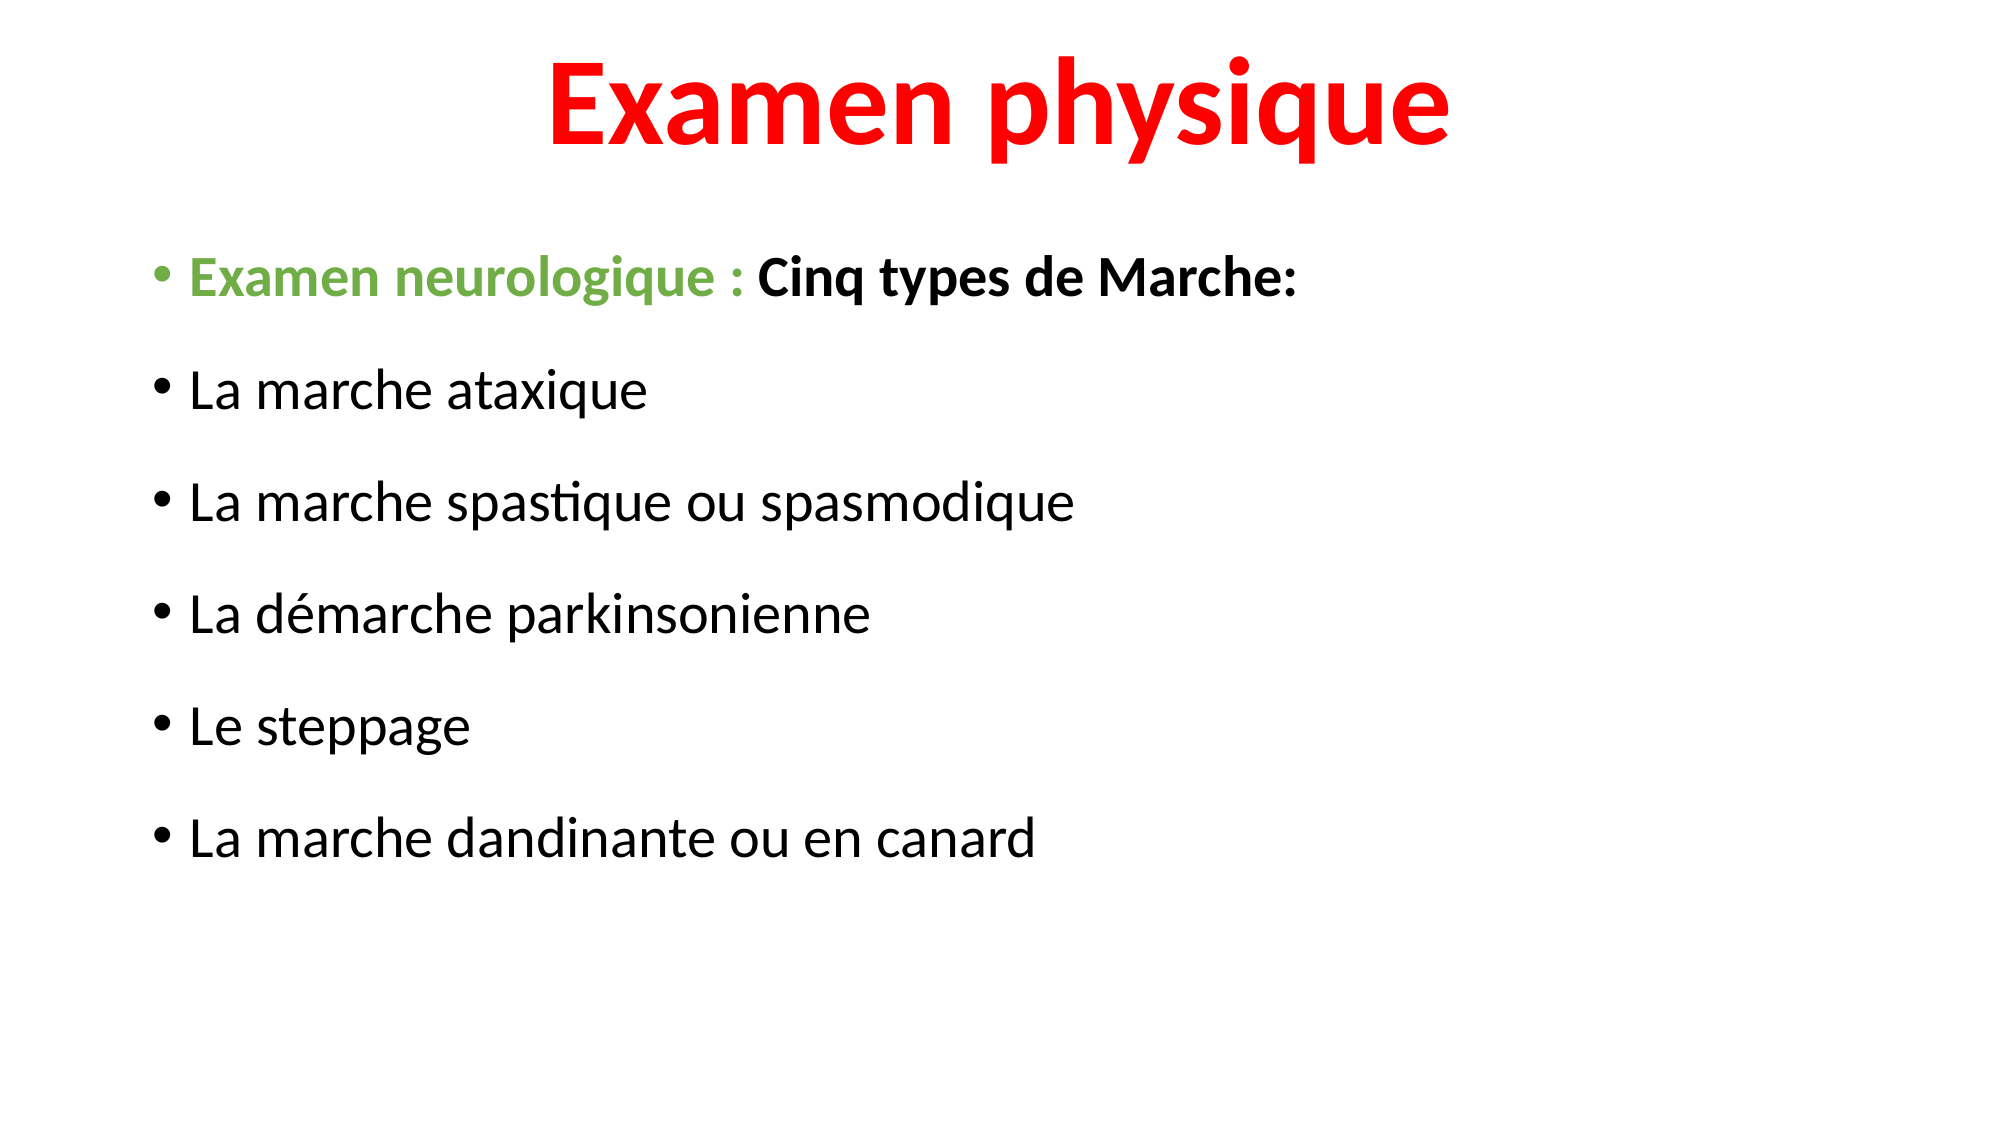

# Examen physique
Examen neurologique : Cinq types de Marche:
La marche ataxique
La marche spastique ou spasmodique
La démarche parkinsonienne
Le steppage
La marche dandinante ou en canard